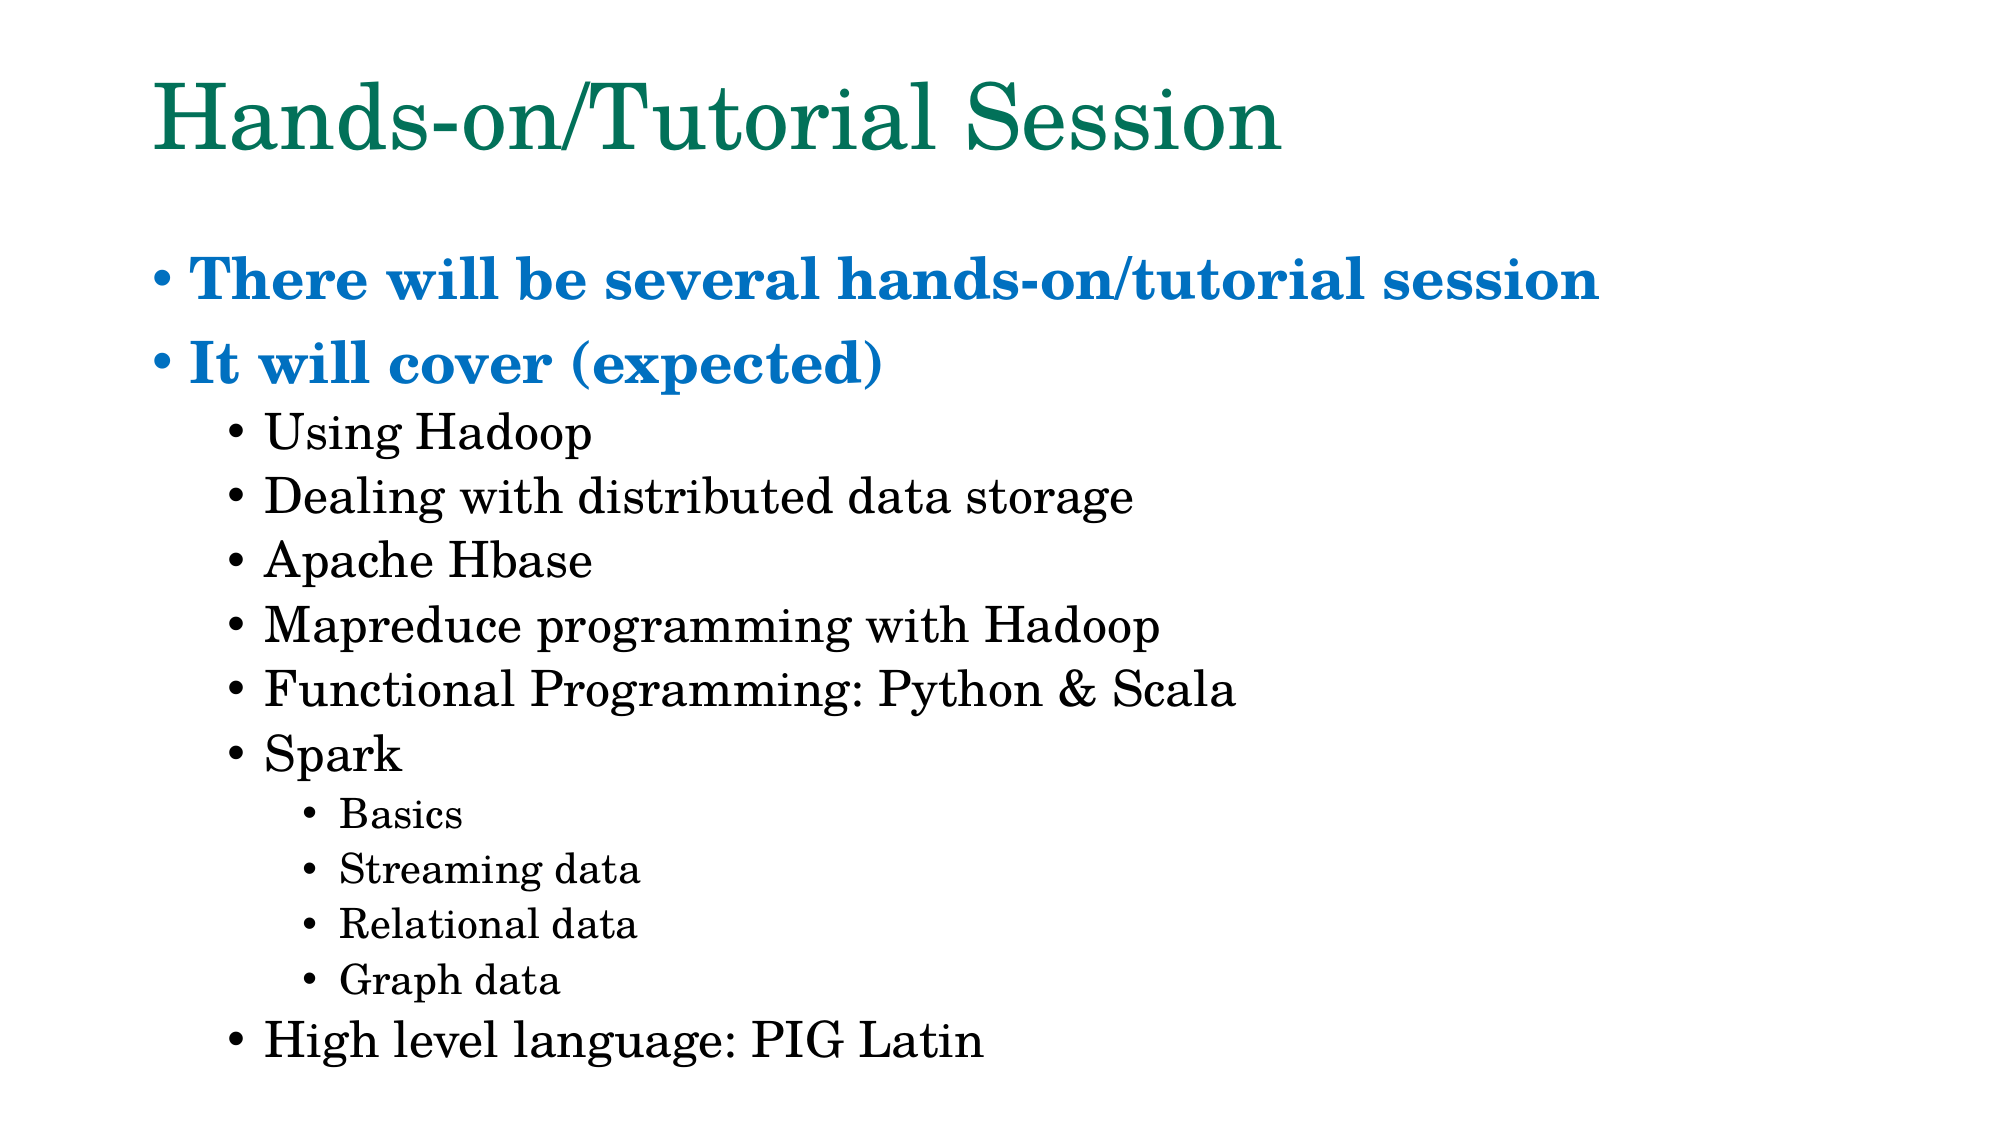

# Hands-on/Tutorial Session
There will be several hands-on/tutorial session
It will cover (expected)
Using Hadoop
Dealing with distributed data storage
Apache Hbase
Mapreduce programming with Hadoop
Functional Programming: Python & Scala
Spark
Basics
Streaming data
Relational data
Graph data
High level language: PIG Latin